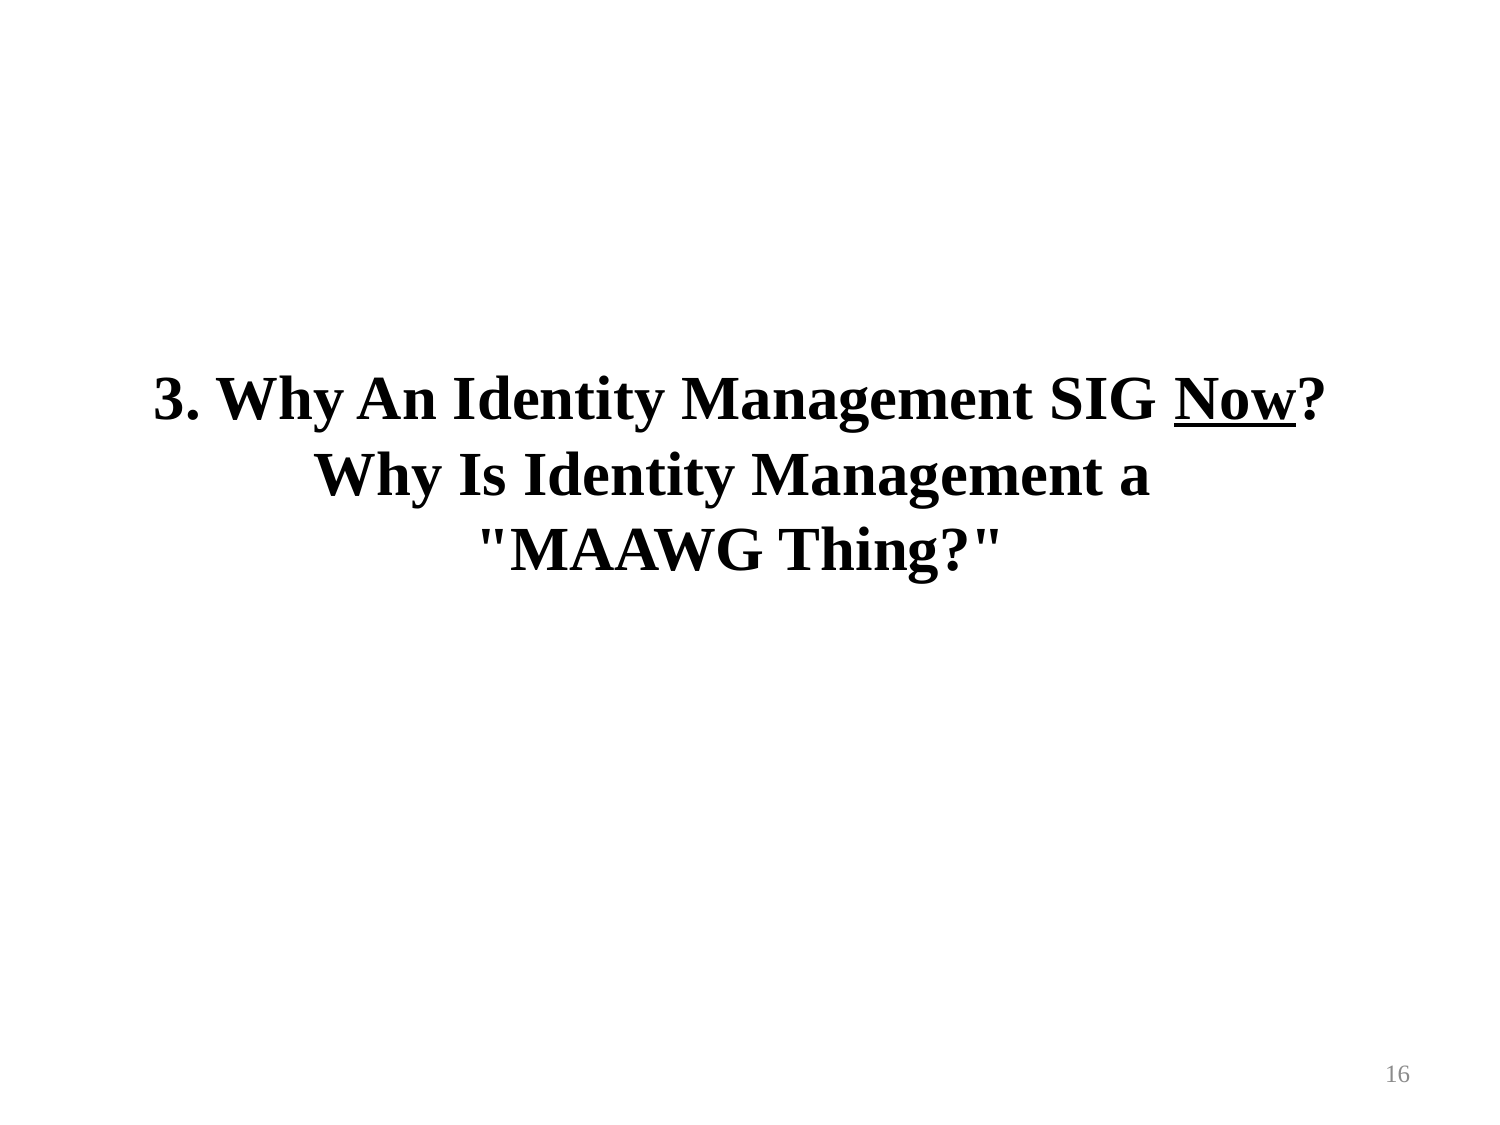

# 3. Why An Identity Management SIG Now? Why Is Identity Management a "MAAWG Thing?"

16